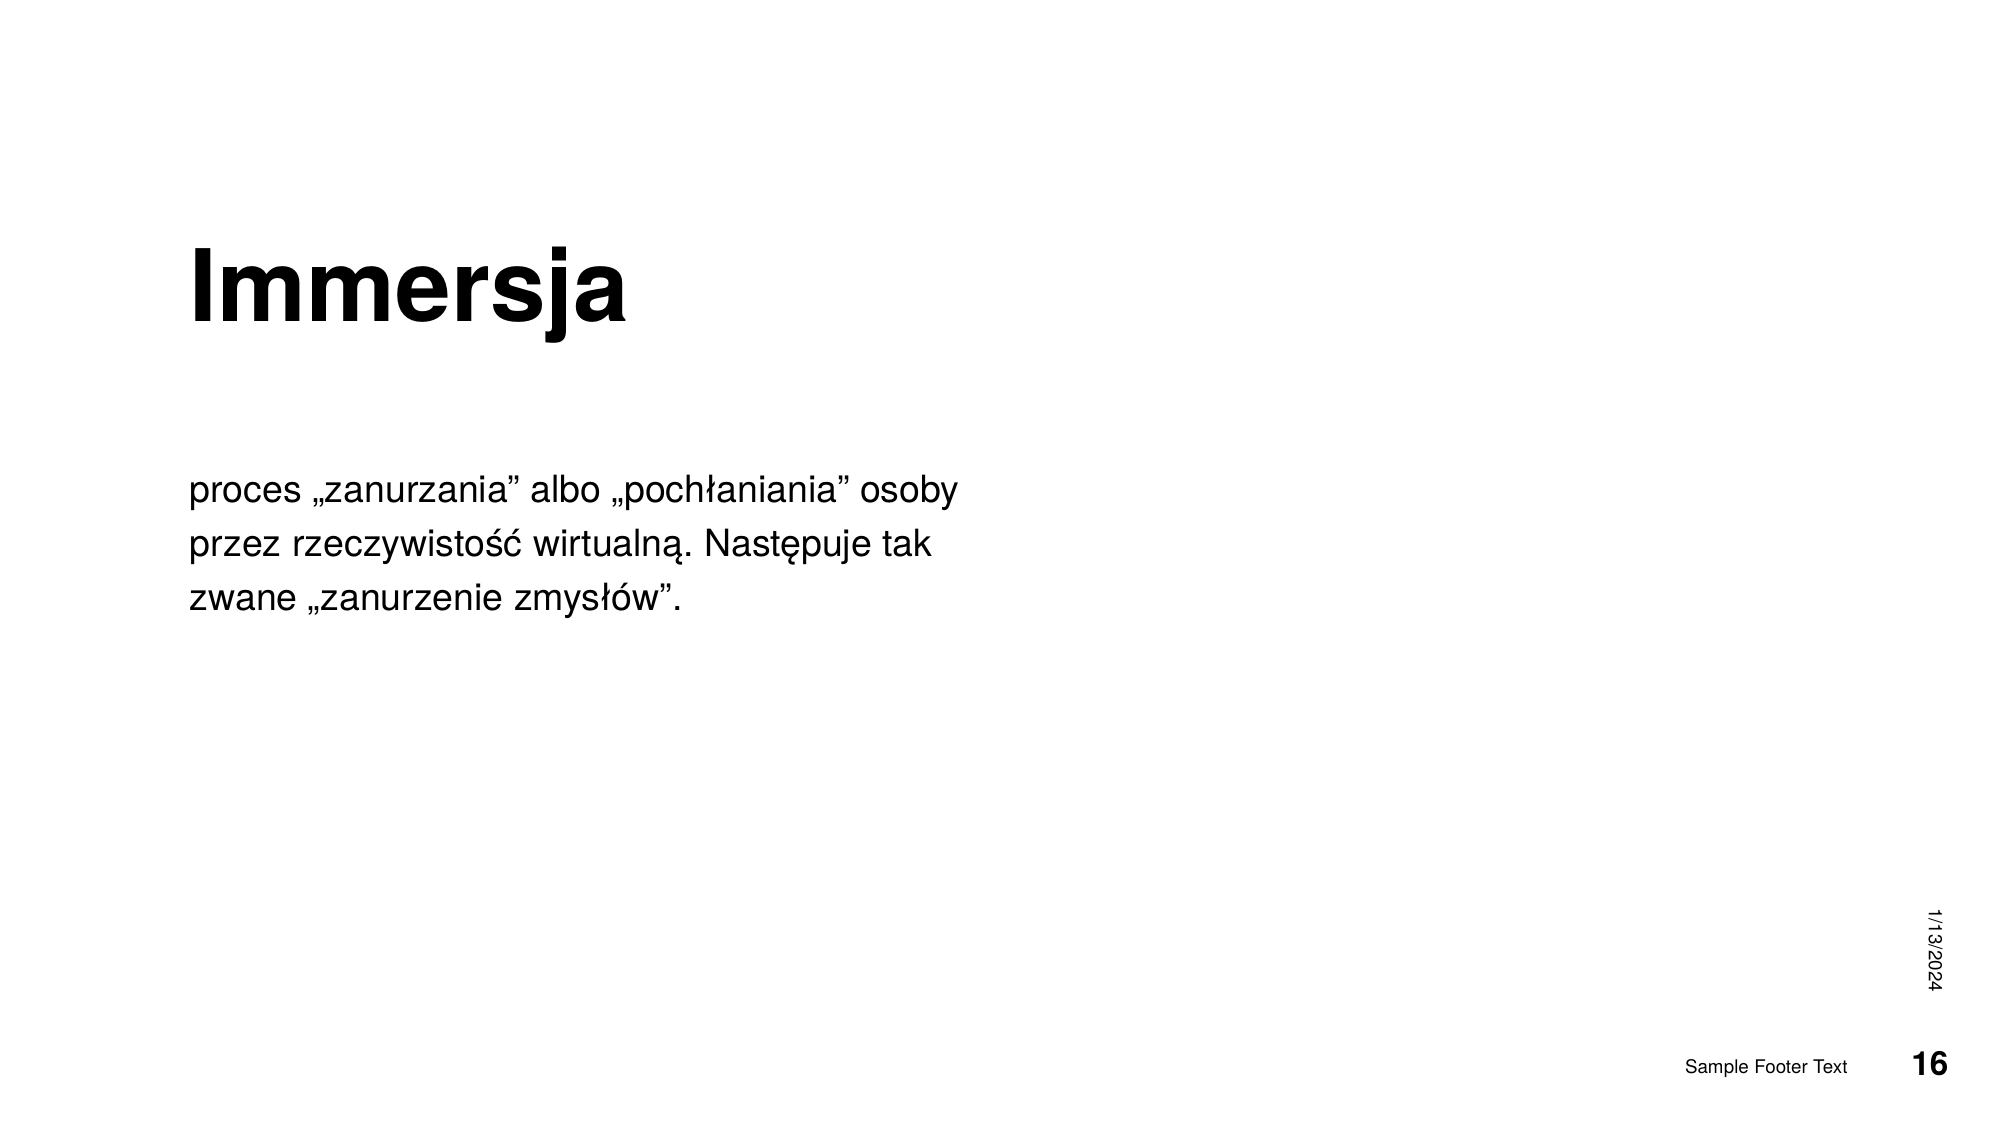

# Immersja
proces „zanurzania” albo „pochłaniania” osoby przez rzeczywistość wirtualną. Następuje tak zwane „zanurzenie zmysłów”.
1/13/2024
Sample Footer Text
16